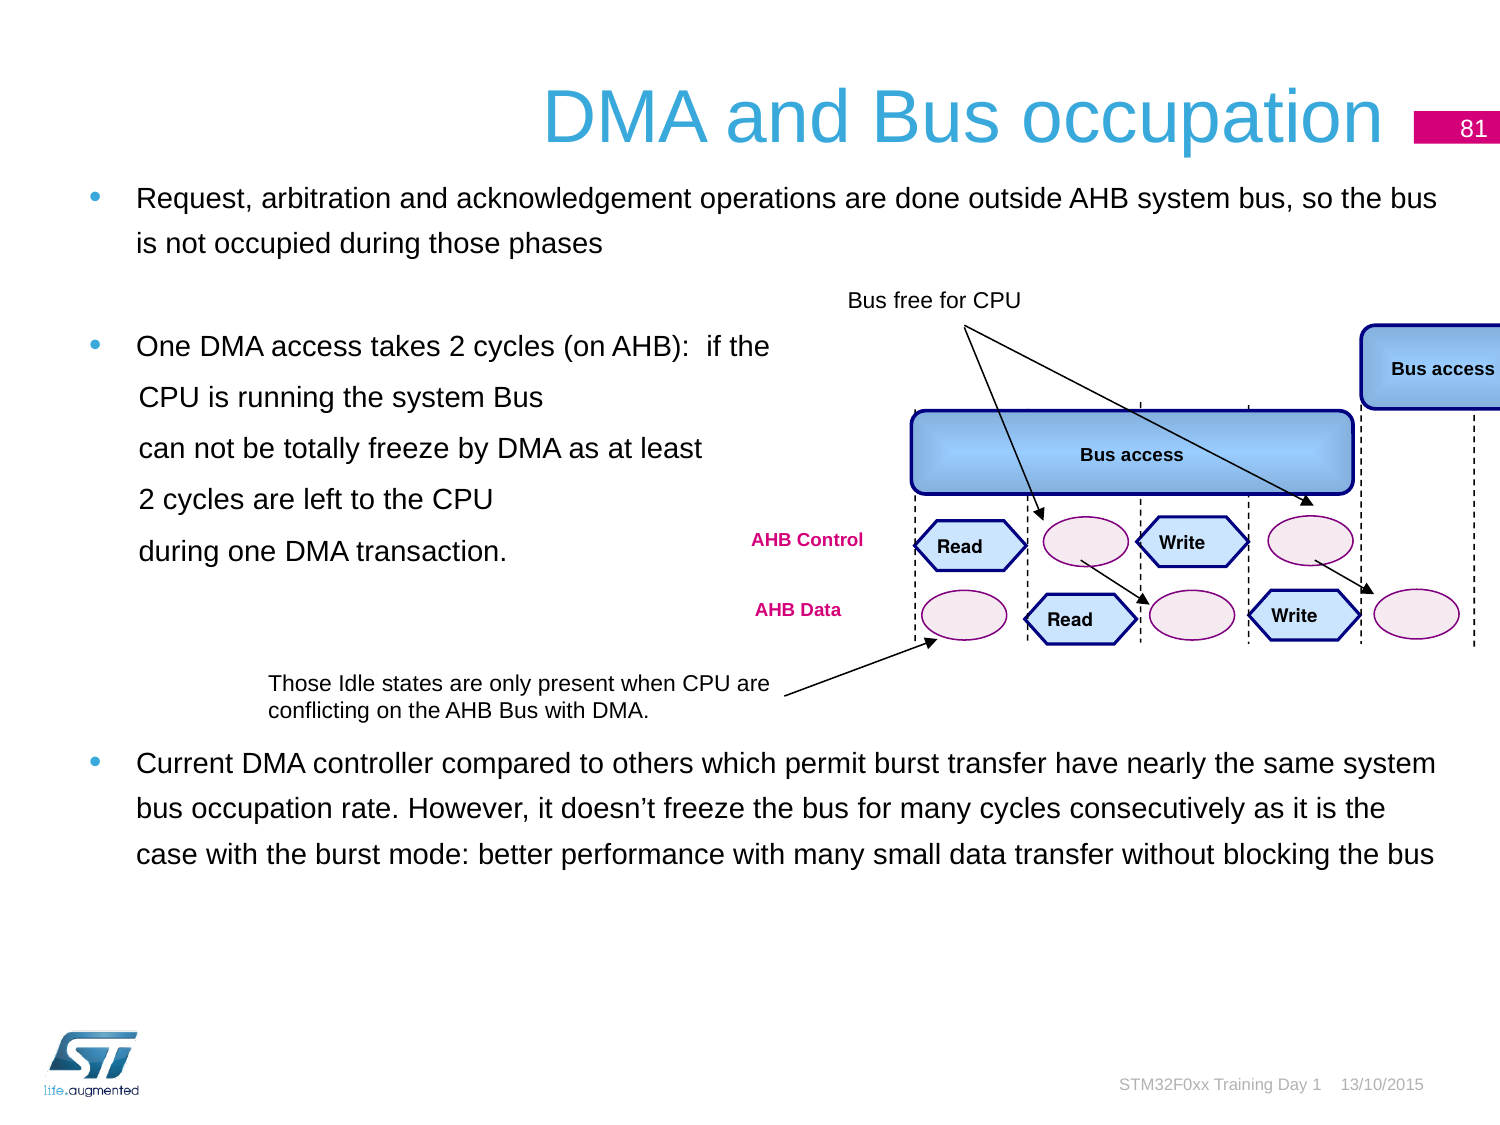

# DMA and Bus occupation
Request, arbitration and acknowledgement operations are done outside AHB system bus, so the bus is not occupied during those phases

One DMA access takes 2 cycles (on AHB):  if the
      CPU is running the system Bus
      can not be totally freeze by DMA as at least
      2 cycles are left to the CPU
      during one DMA transaction.

Current DMA controller compared to others which permit burst transfer have nearly the same system bus occupation rate. However, it doesn’t freeze the bus for many cycles consecutively as it is the case with the burst mode: better performance with many small data transfer without blocking the bus
Bus free for CPU

Bus access

Bus access

Write
AHB Control
Read

AHB Data

Write
Read

Those Idle states are only present when CPU are conflicting on the AHB Bus with DMA.
STM32F0xx Training Day 1
13/10/2015
81